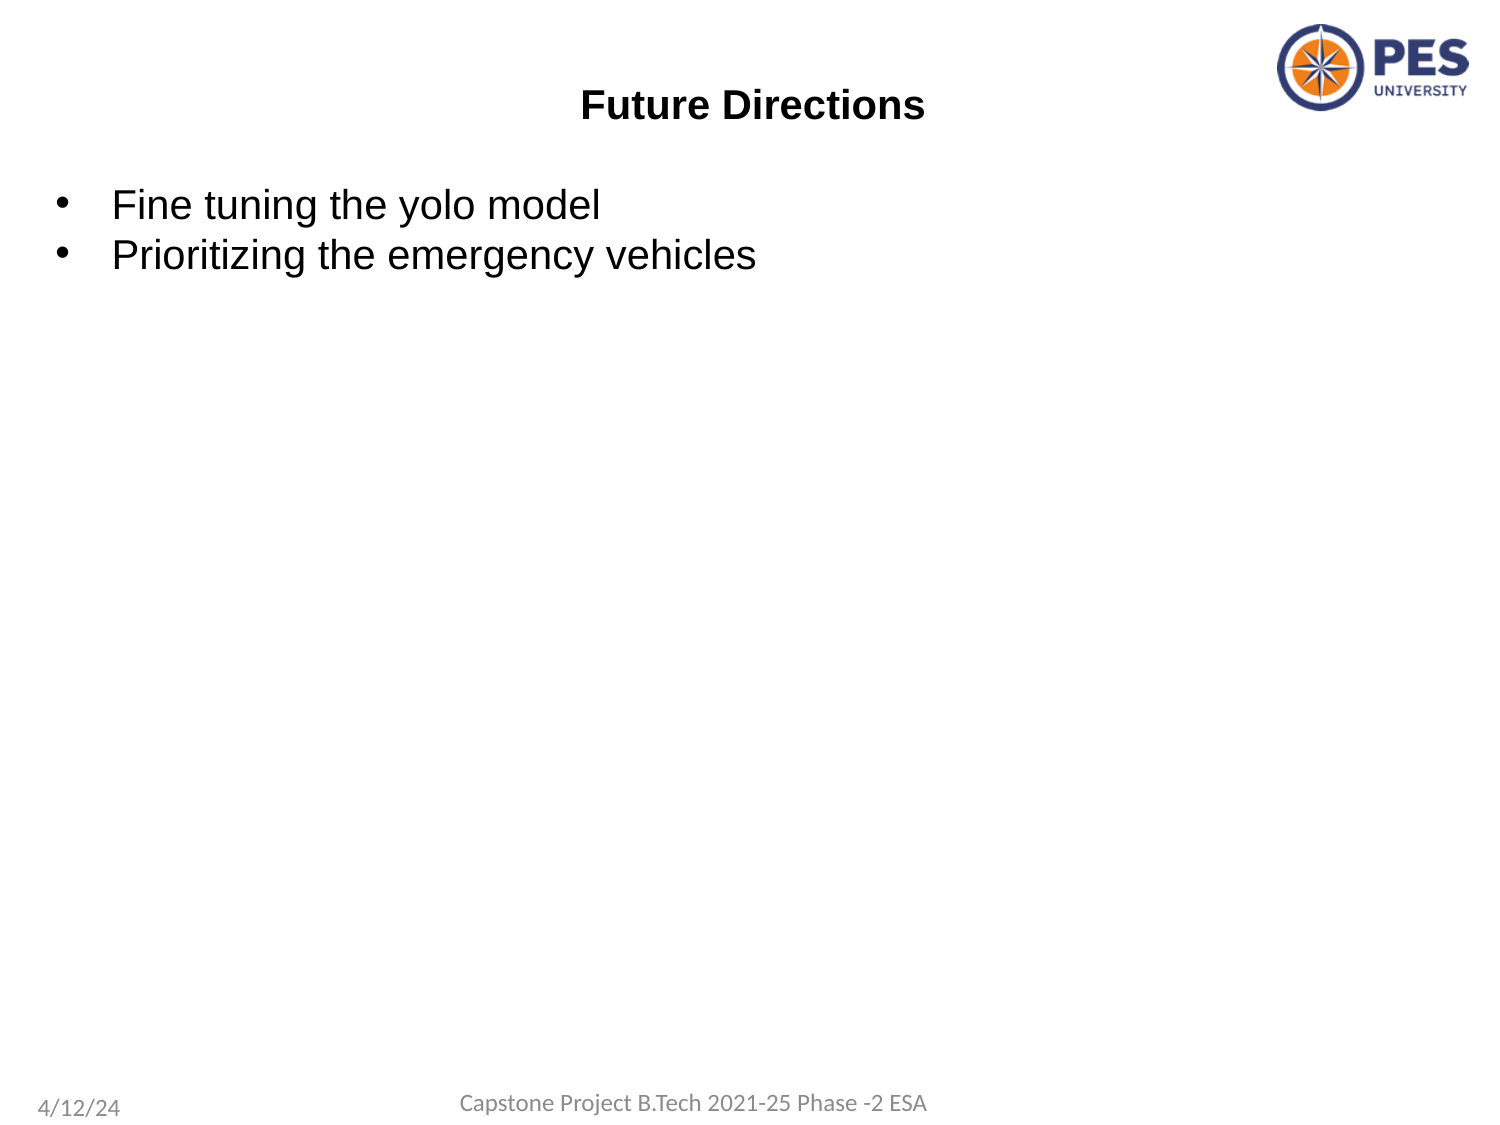

Future Directions

Fine tuning the yolo model
Prioritizing the emergency vehicles
Capstone Project B.Tech 2021-25 Phase -2 ESA

4/12/24